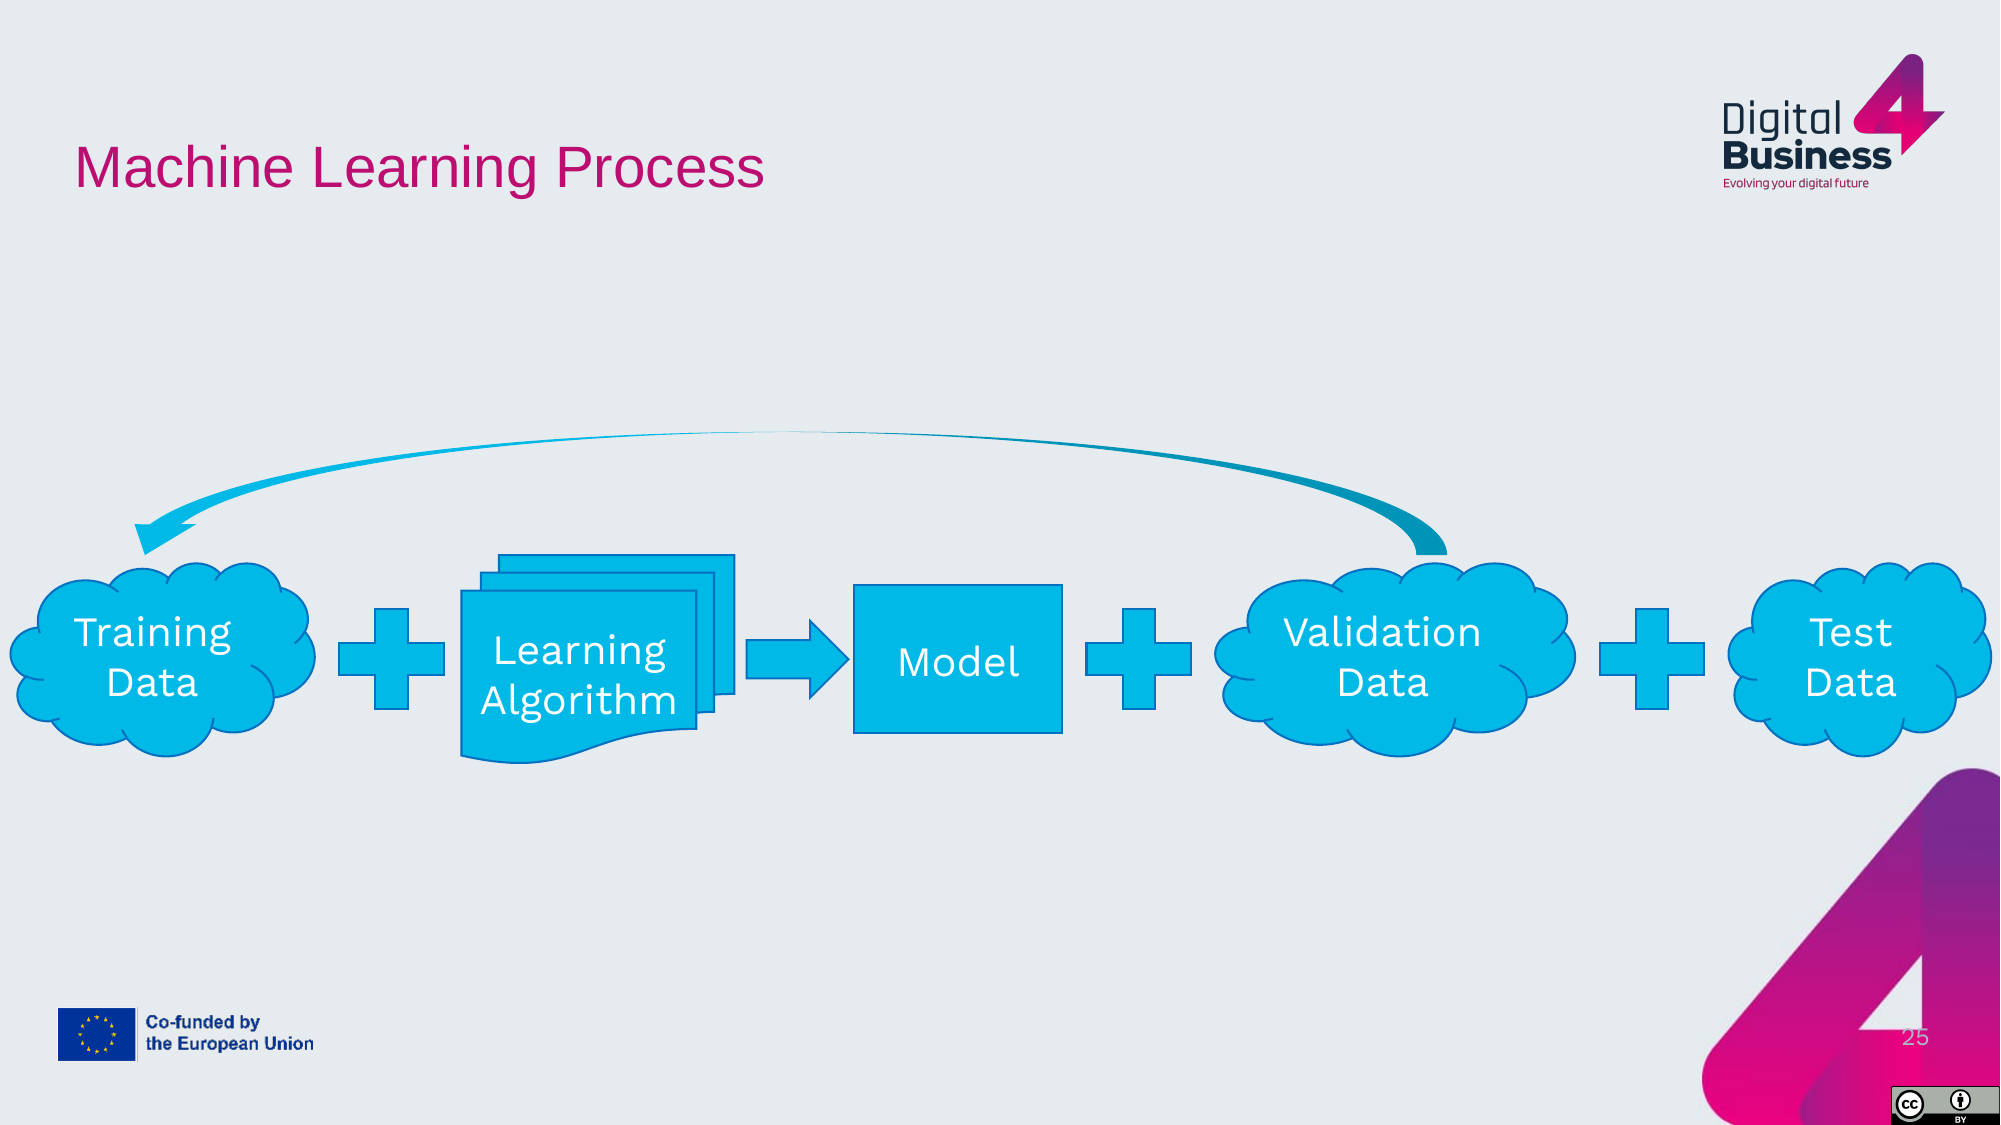

# Machine Learning Process

Learning Algorithm
Training Data
Validation Data
Test
Data
Model